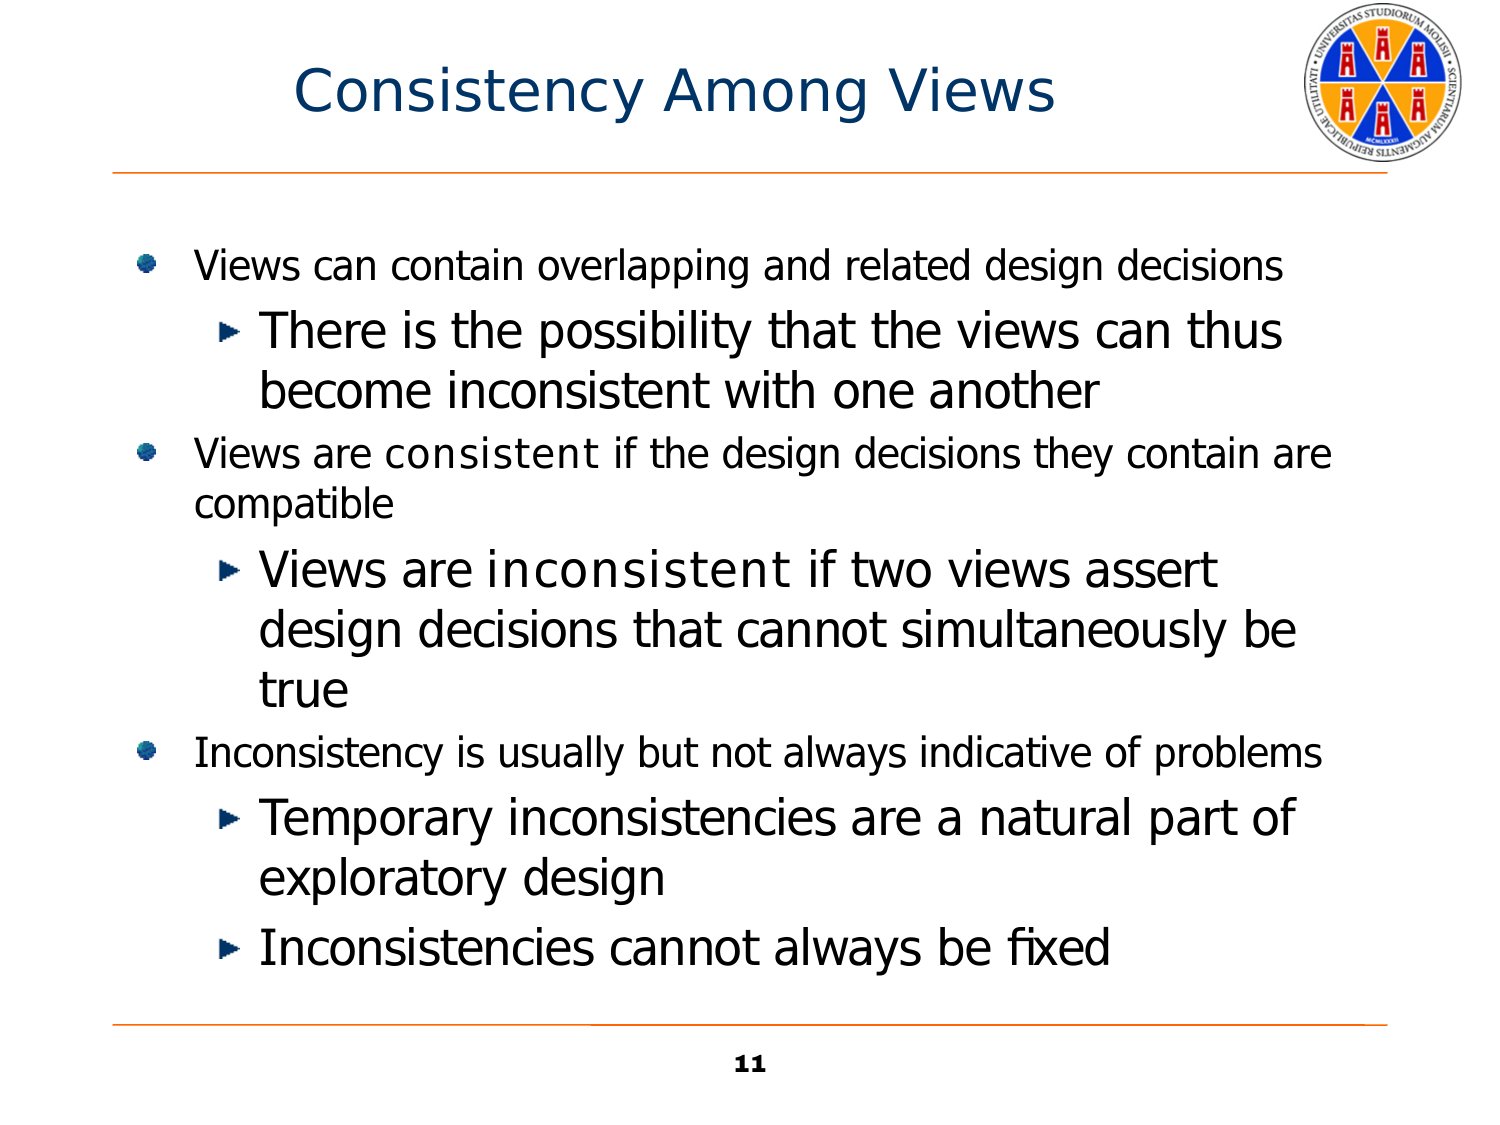

# Consistency Among Views
Views can contain overlapping and related design decisions
There is the possibility that the views can thus become inconsistent with one another
Views are consistent if the design decisions they contain are compatible
Views are inconsistent if two views assert design decisions that cannot simultaneously be true
Inconsistency is usually but not always indicative of problems
Temporary inconsistencies are a natural part of exploratory design
Inconsistencies cannot always be fixed
11